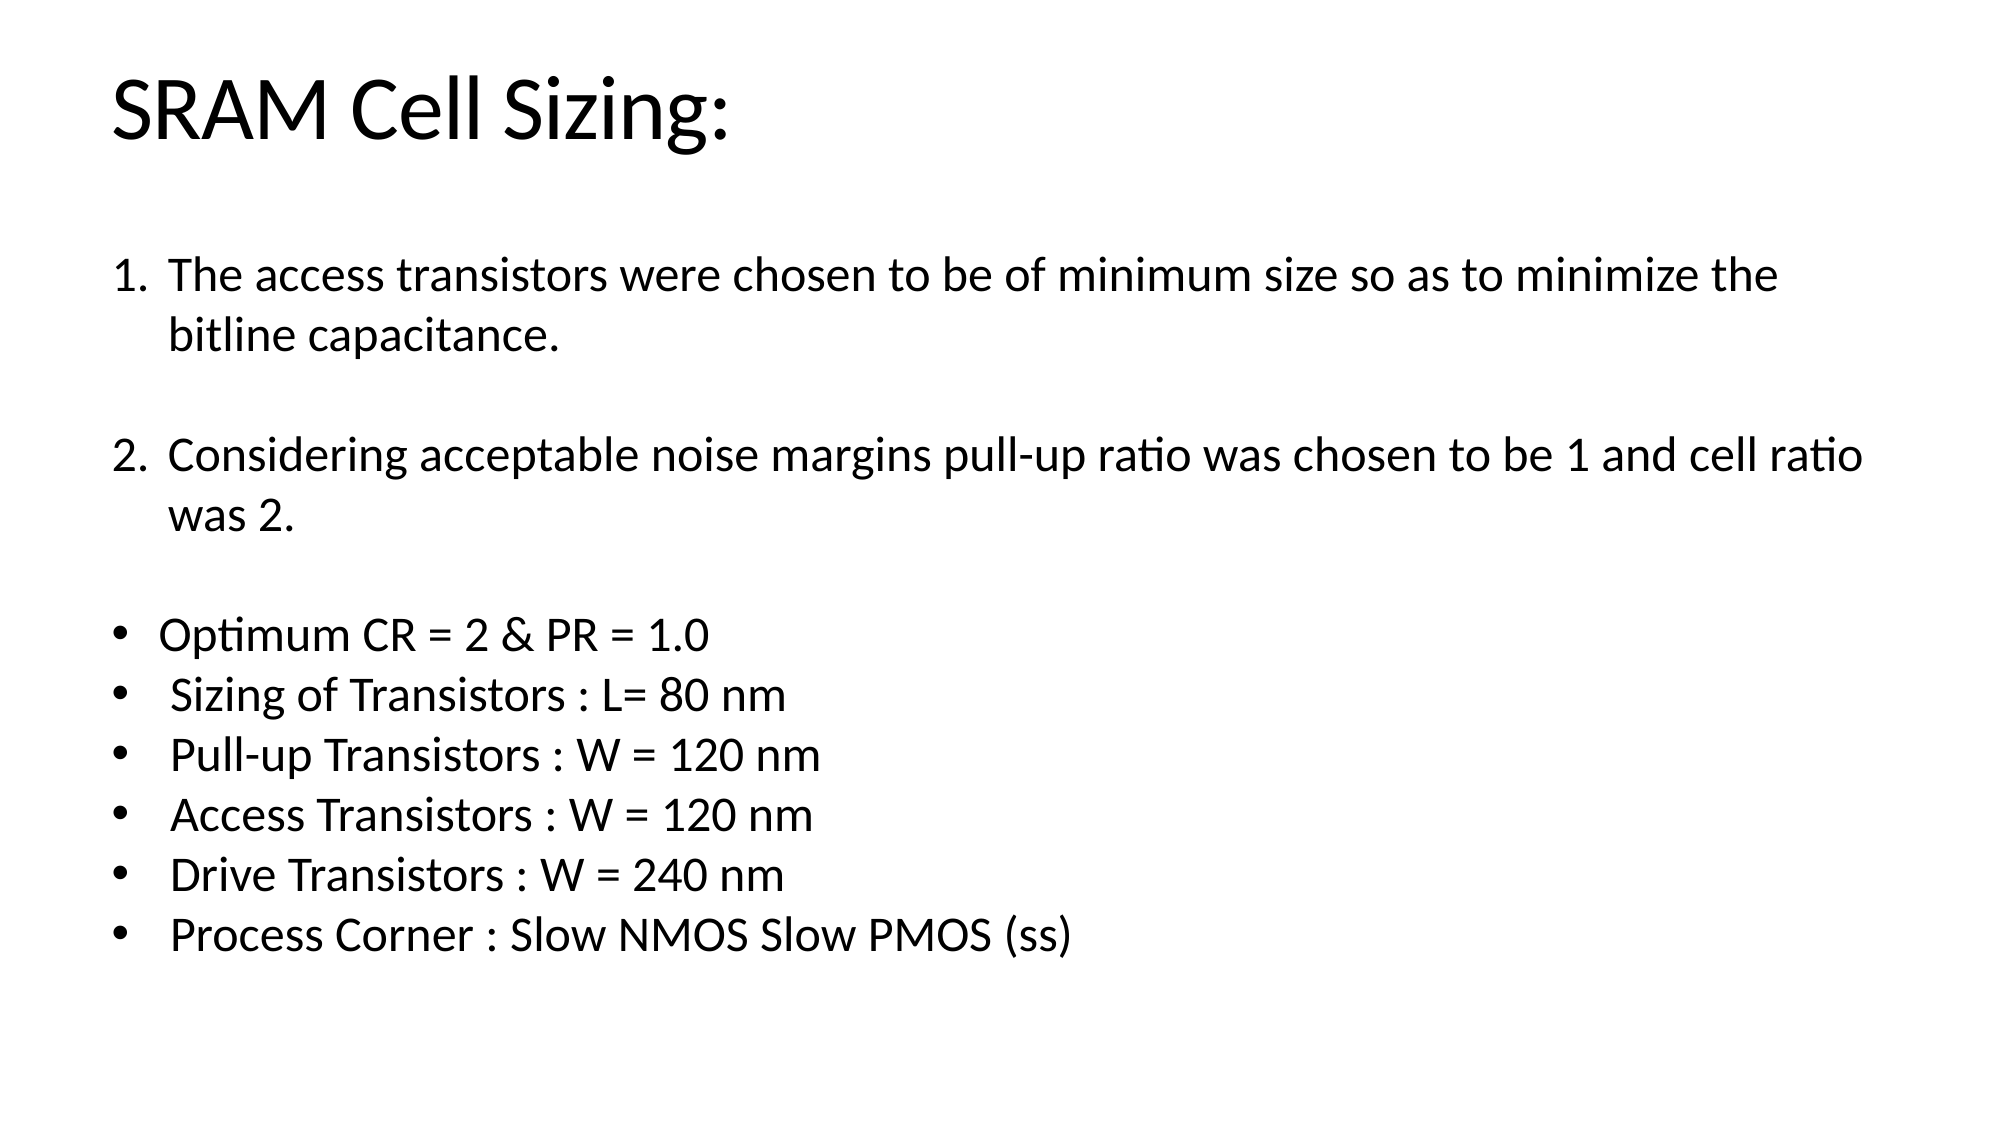

SRAM Cell Sizing:
The access transistors were chosen to be of minimum size so as to minimize the bitline capacitance.

Considering acceptable noise margins pull-up ratio was chosen to be 1 and cell ratio was 2.

Optimum CR = 2 & PR = 1.0
 Sizing of Transistors : L= 80 nm
 Pull-up Transistors : W = 120 nm
 Access Transistors : W = 120 nm
 Drive Transistors : W = 240 nm
 Process Corner : Slow NMOS Slow PMOS (ss)